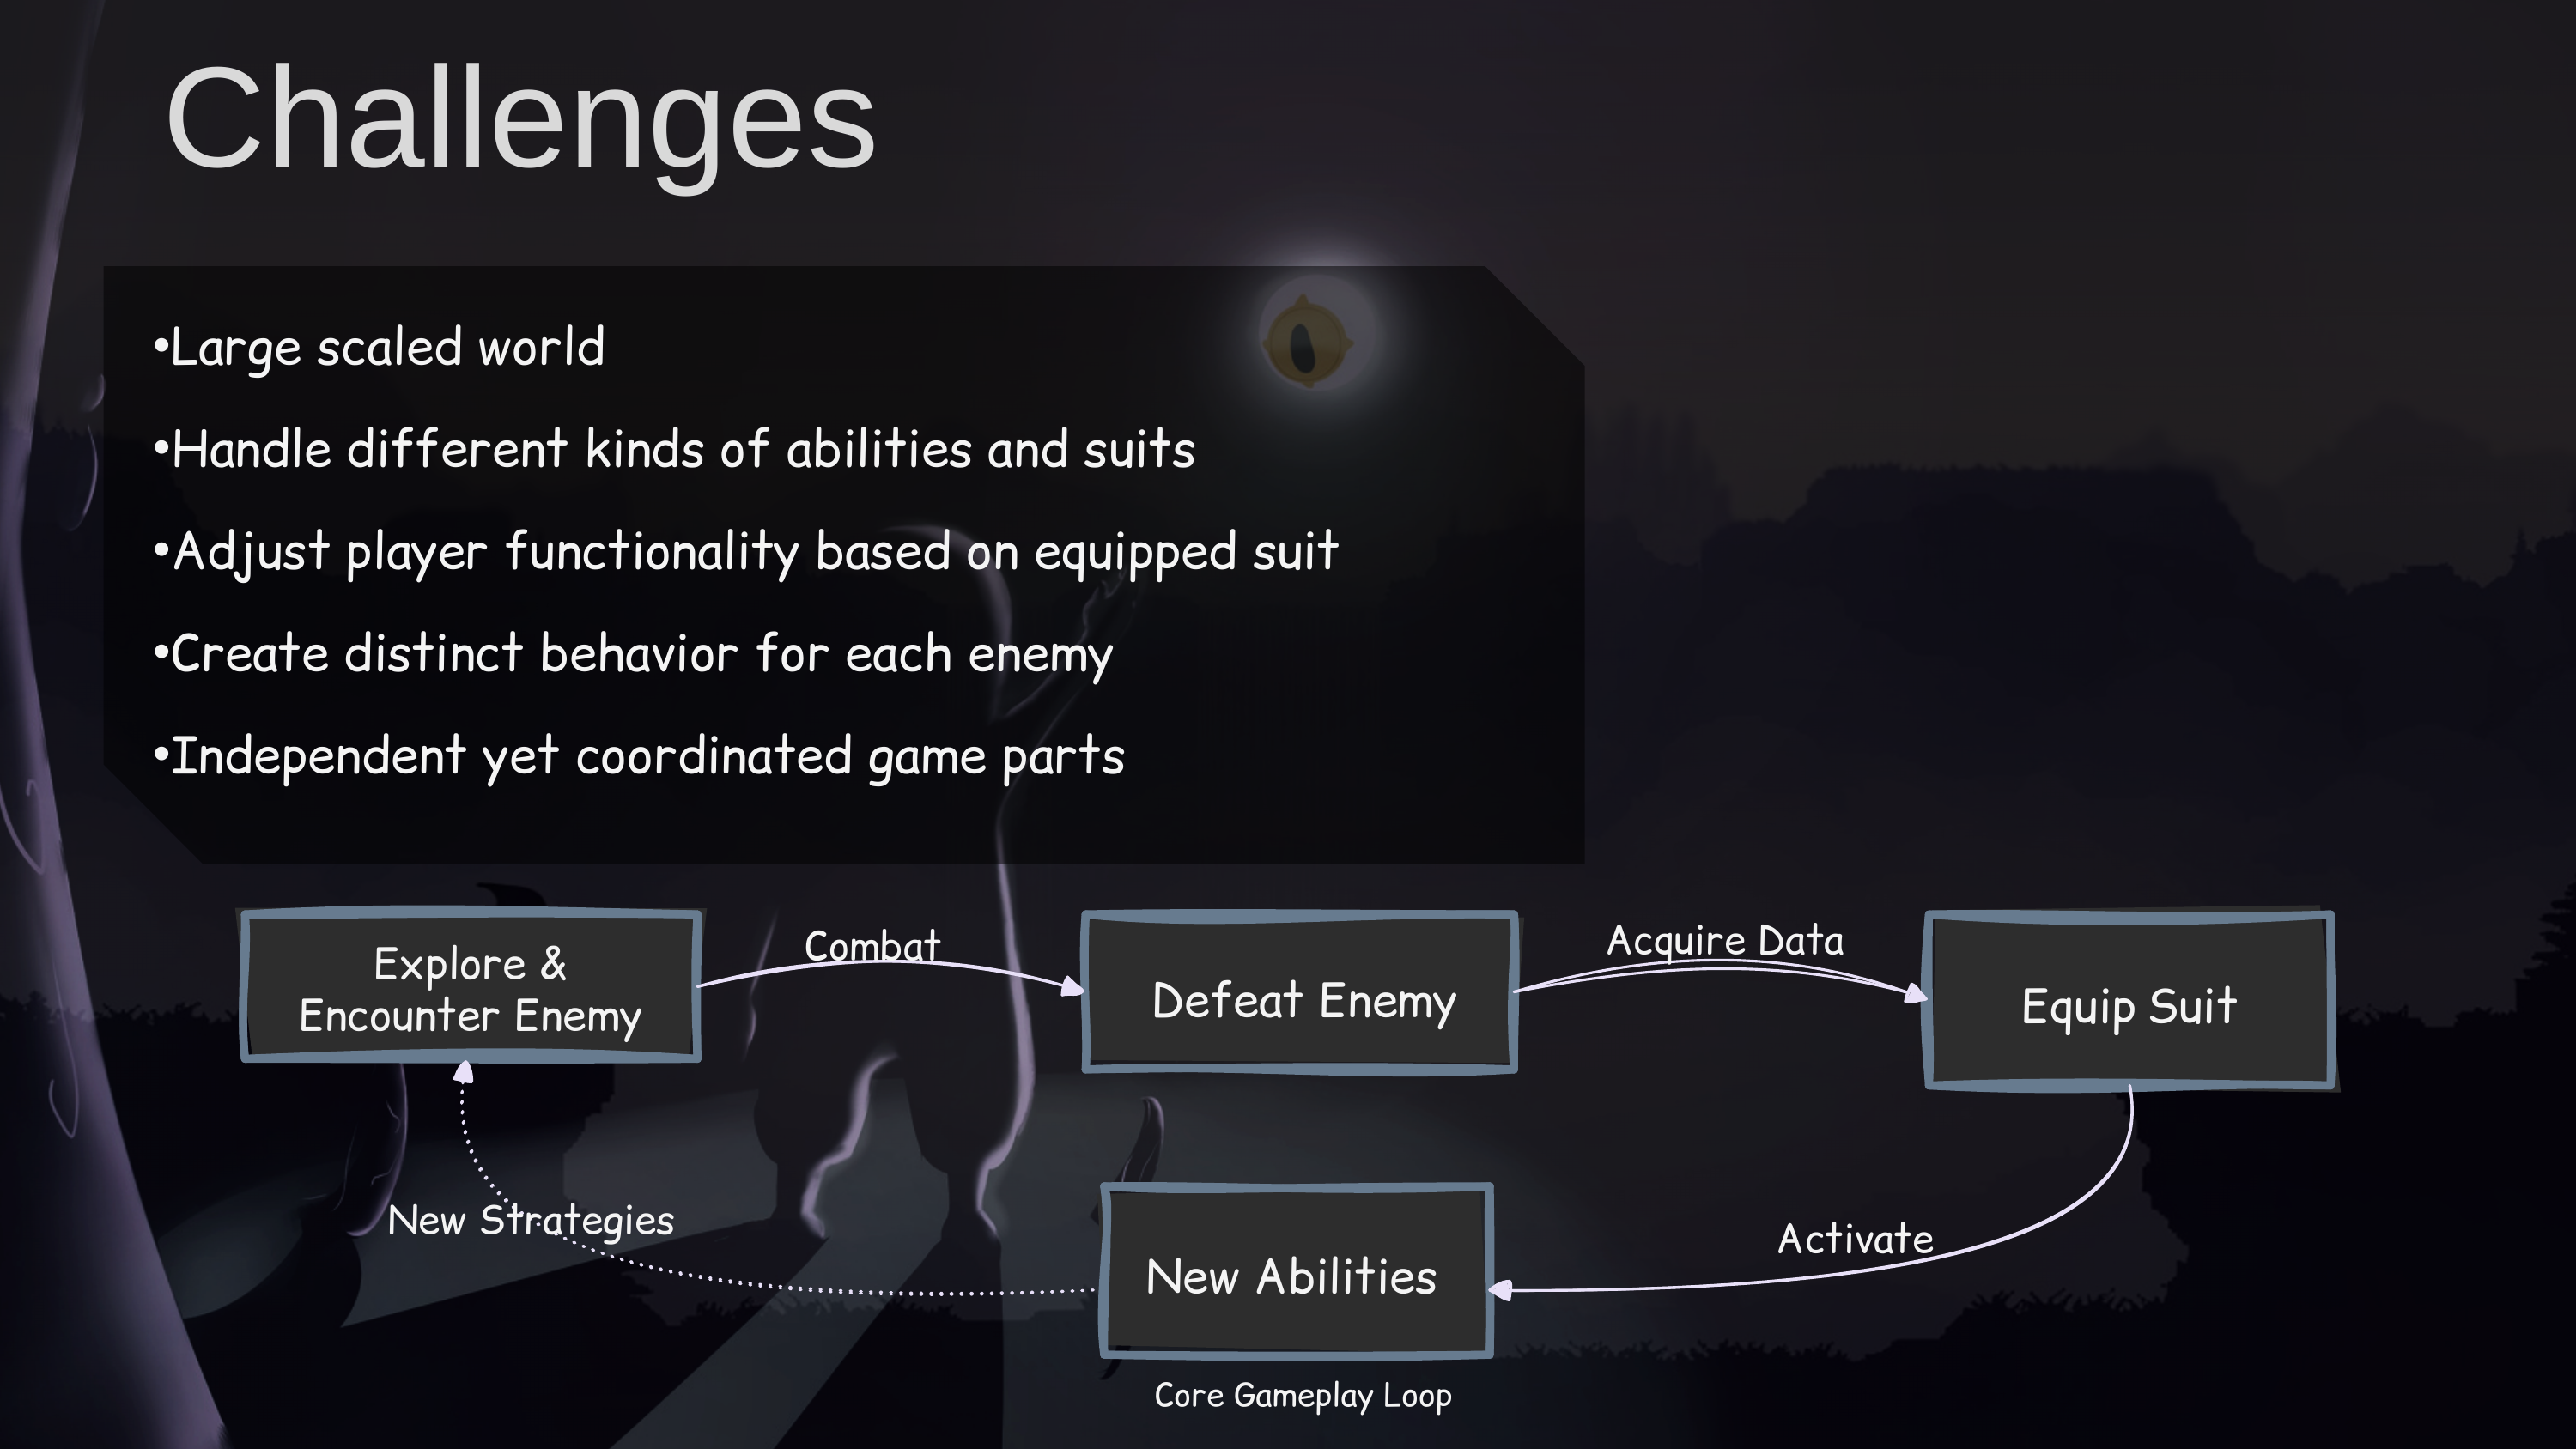

# Challenges
Large scaled world
Handle different kinds of abilities and suits
Adjust player functionality based on equipped suit
Create distinct behavior for each enemy
Independent yet coordinated game parts

Equip Suit

Explore &
Encounter Enemy
Acquire Data

Defeat Enemy
Combat

New Strategies

Activate

New Abilities
Core Gameplay Loop